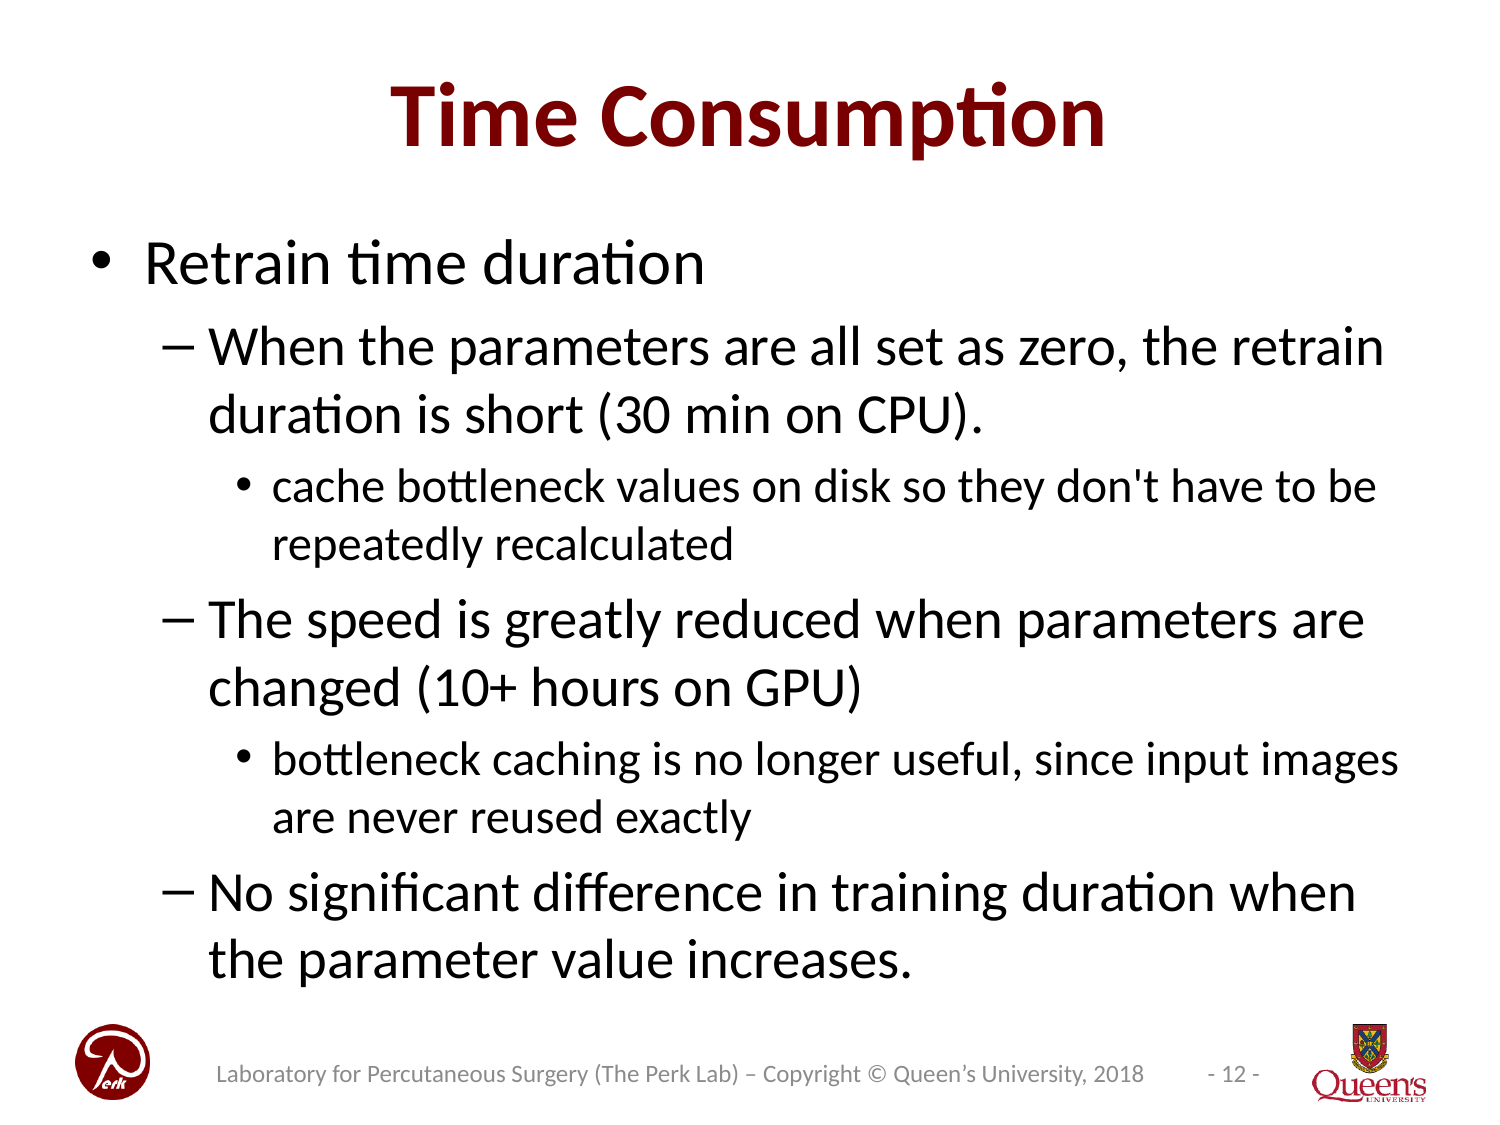

# Time Consumption
Retrain time duration
When the parameters are all set as zero, the retrain duration is short (30 min on CPU).
cache bottleneck values on disk so they don't have to be repeatedly recalculated
The speed is greatly reduced when parameters are changed (10+ hours on GPU)
bottleneck caching is no longer useful, since input images are never reused exactly
No significant difference in training duration when the parameter value increases.
Laboratory for Percutaneous Surgery (The Perk Lab) – Copyright © Queen’s University, 2018
- 12 -